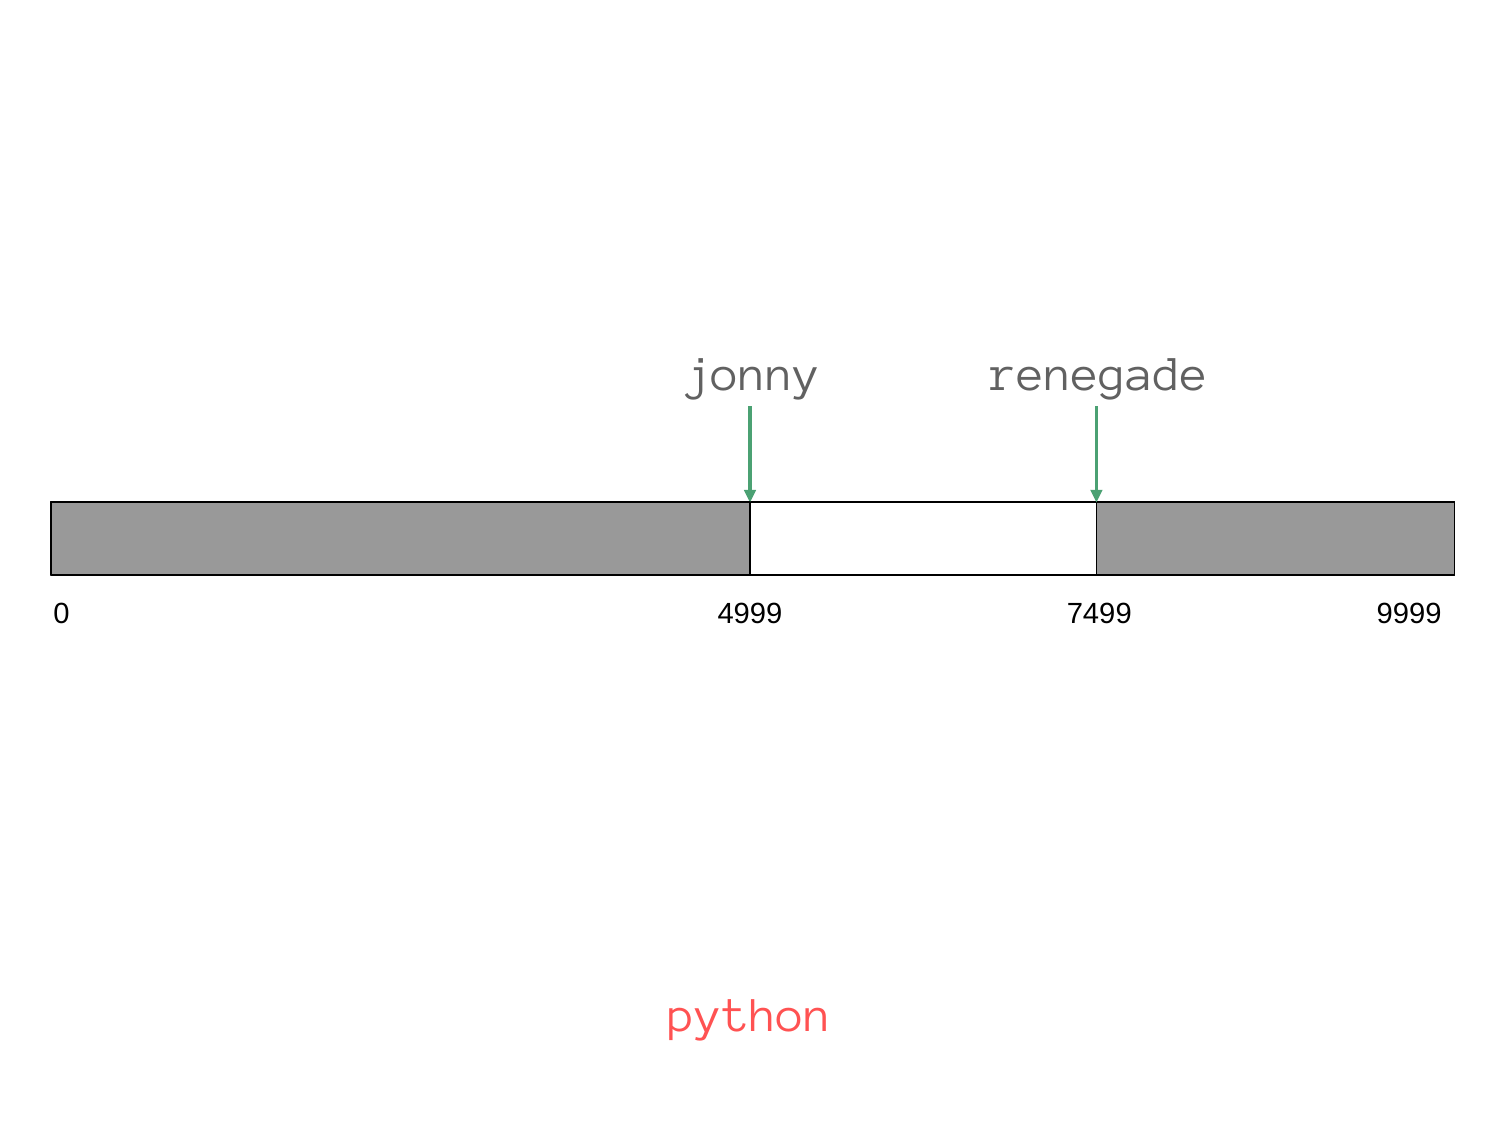

jonny
renegade

0
4999
7499
9999
python